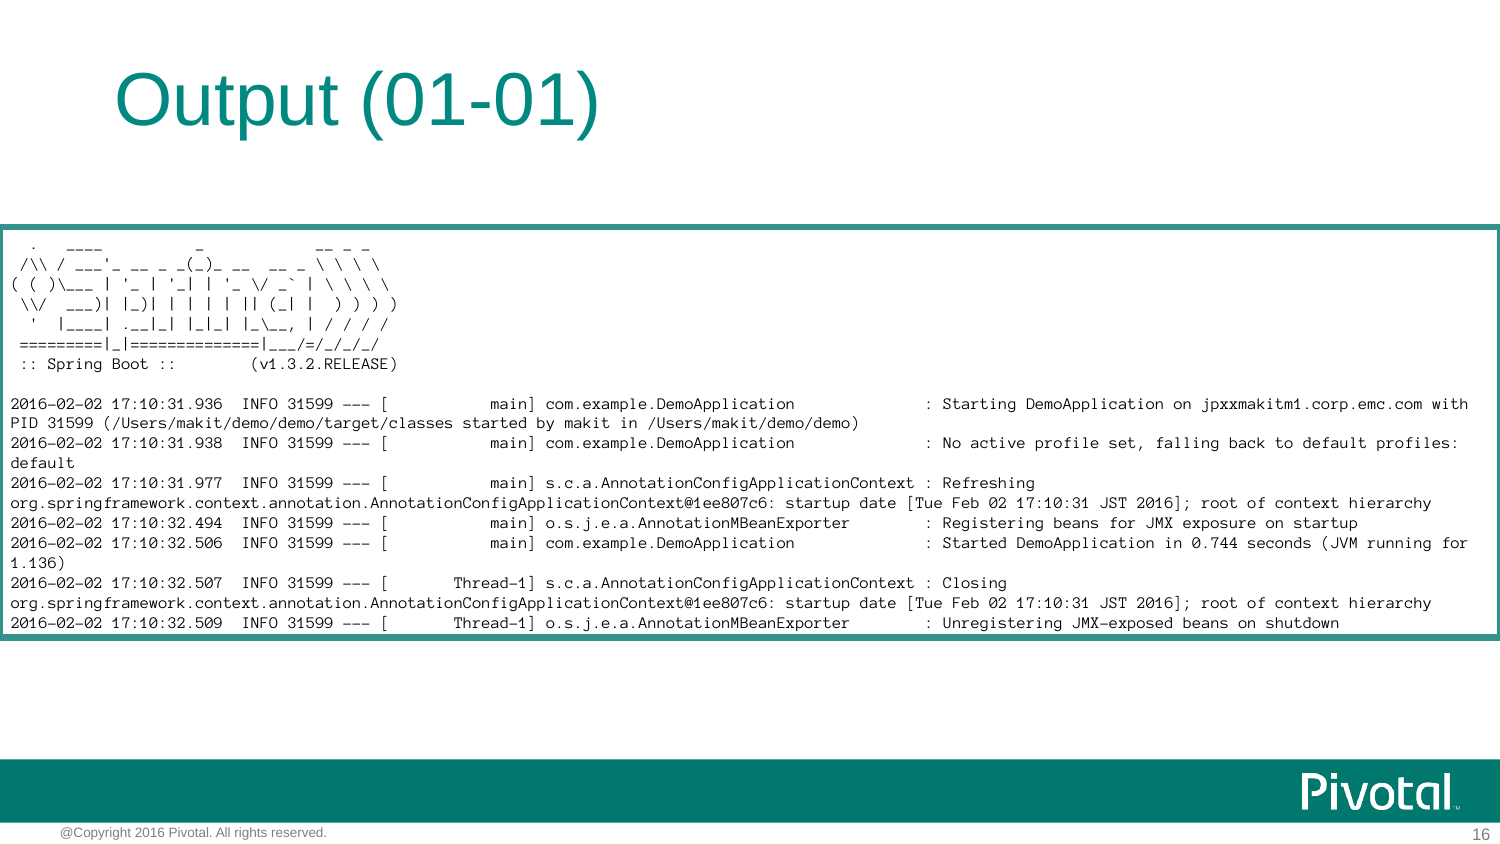

# Output (01-01)
  .   ____          _            __ _ _
 /\\ / ___'_ __ _ _(_)_ __  __ _ \ \ \ \
( ( )\___ | '_ | '_| | '_ \/ _` | \ \ \ \
 \\/  ___)| |_)| | | | | || (_| |  ) ) ) )
  '  |____| .__|_| |_|_| |_\__, | / / / /
 =========|_|==============|___/=/_/_/_/
 :: Spring Boot ::        (v1.3.2.RELEASE)

2016-02-02 17:10:31.936  INFO 31599 --- [           main] com.example.DemoApplication              : Starting DemoApplication on jpxxmakitm1.corp.emc.com with PID 31599 (/Users/makit/demo/demo/target/classes started by makit in /Users/makit/demo/demo)
2016-02-02 17:10:31.938  INFO 31599 --- [           main] com.example.DemoApplication              : No active profile set, falling back to default profiles: default
2016-02-02 17:10:31.977  INFO 31599 --- [           main] s.c.a.AnnotationConfigApplicationContext : Refreshing org.springframework.context.annotation.AnnotationConfigApplicationContext@1ee807c6: startup date [Tue Feb 02 17:10:31 JST 2016]; root of context hierarchy
2016-02-02 17:10:32.494  INFO 31599 --- [           main] o.s.j.e.a.AnnotationMBeanExporter        : Registering beans for JMX exposure on startup
2016-02-02 17:10:32.506  INFO 31599 --- [           main] com.example.DemoApplication              : Started DemoApplication in 0.744 seconds (JVM running for 1.136)
2016-02-02 17:10:32.507  INFO 31599 --- [       Thread-1] s.c.a.AnnotationConfigApplicationContext : Closing org.springframework.context.annotation.AnnotationConfigApplicationContext@1ee807c6: startup date [Tue Feb 02 17:10:31 JST 2016]; root of context hierarchy
2016-02-02 17:10:32.509  INFO 31599 --- [       Thread-1] o.s.j.e.a.AnnotationMBeanExporter        : Unregistering JMX-exposed beans on shutdown